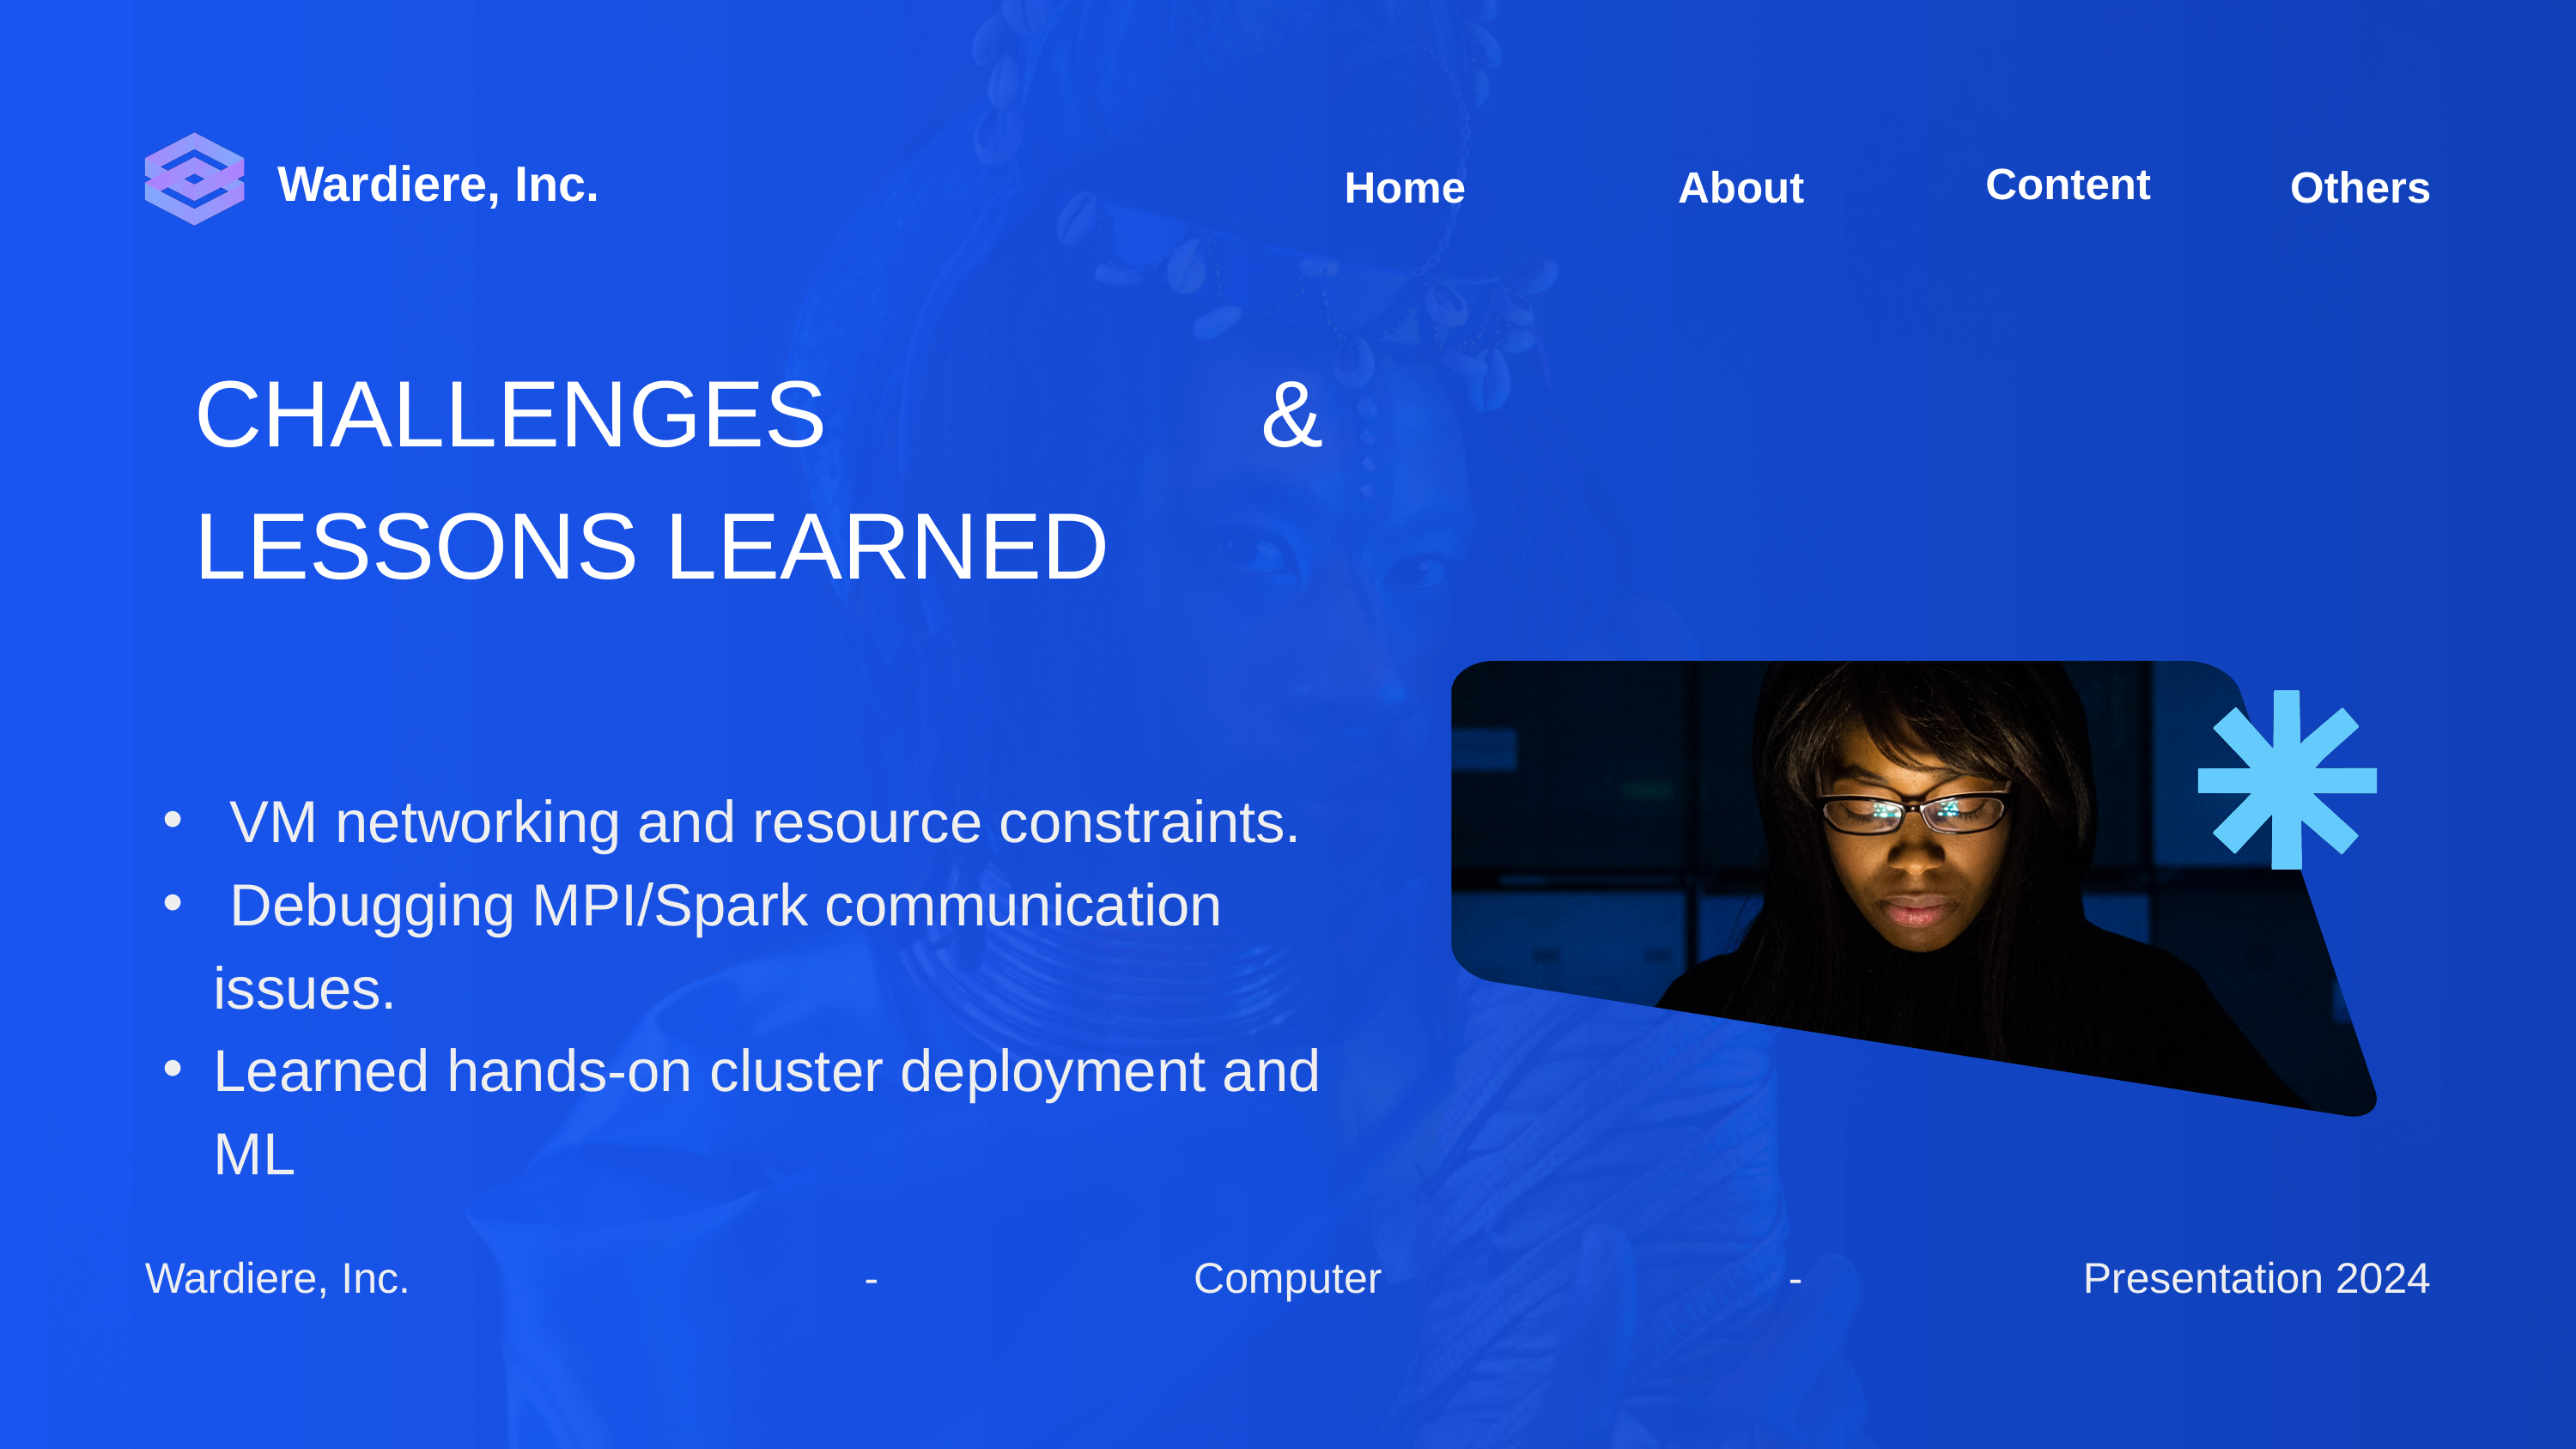

Content
Home
Others
About
Wardiere, Inc.
CHALLENGES & LESSONS LEARNED

 VM networking and resource constraints.
 Debugging MPI/Spark communication issues.
Learned hands-on cluster deployment and ML
Wardiere, Inc.
-
Computer
-
Presentation 2024